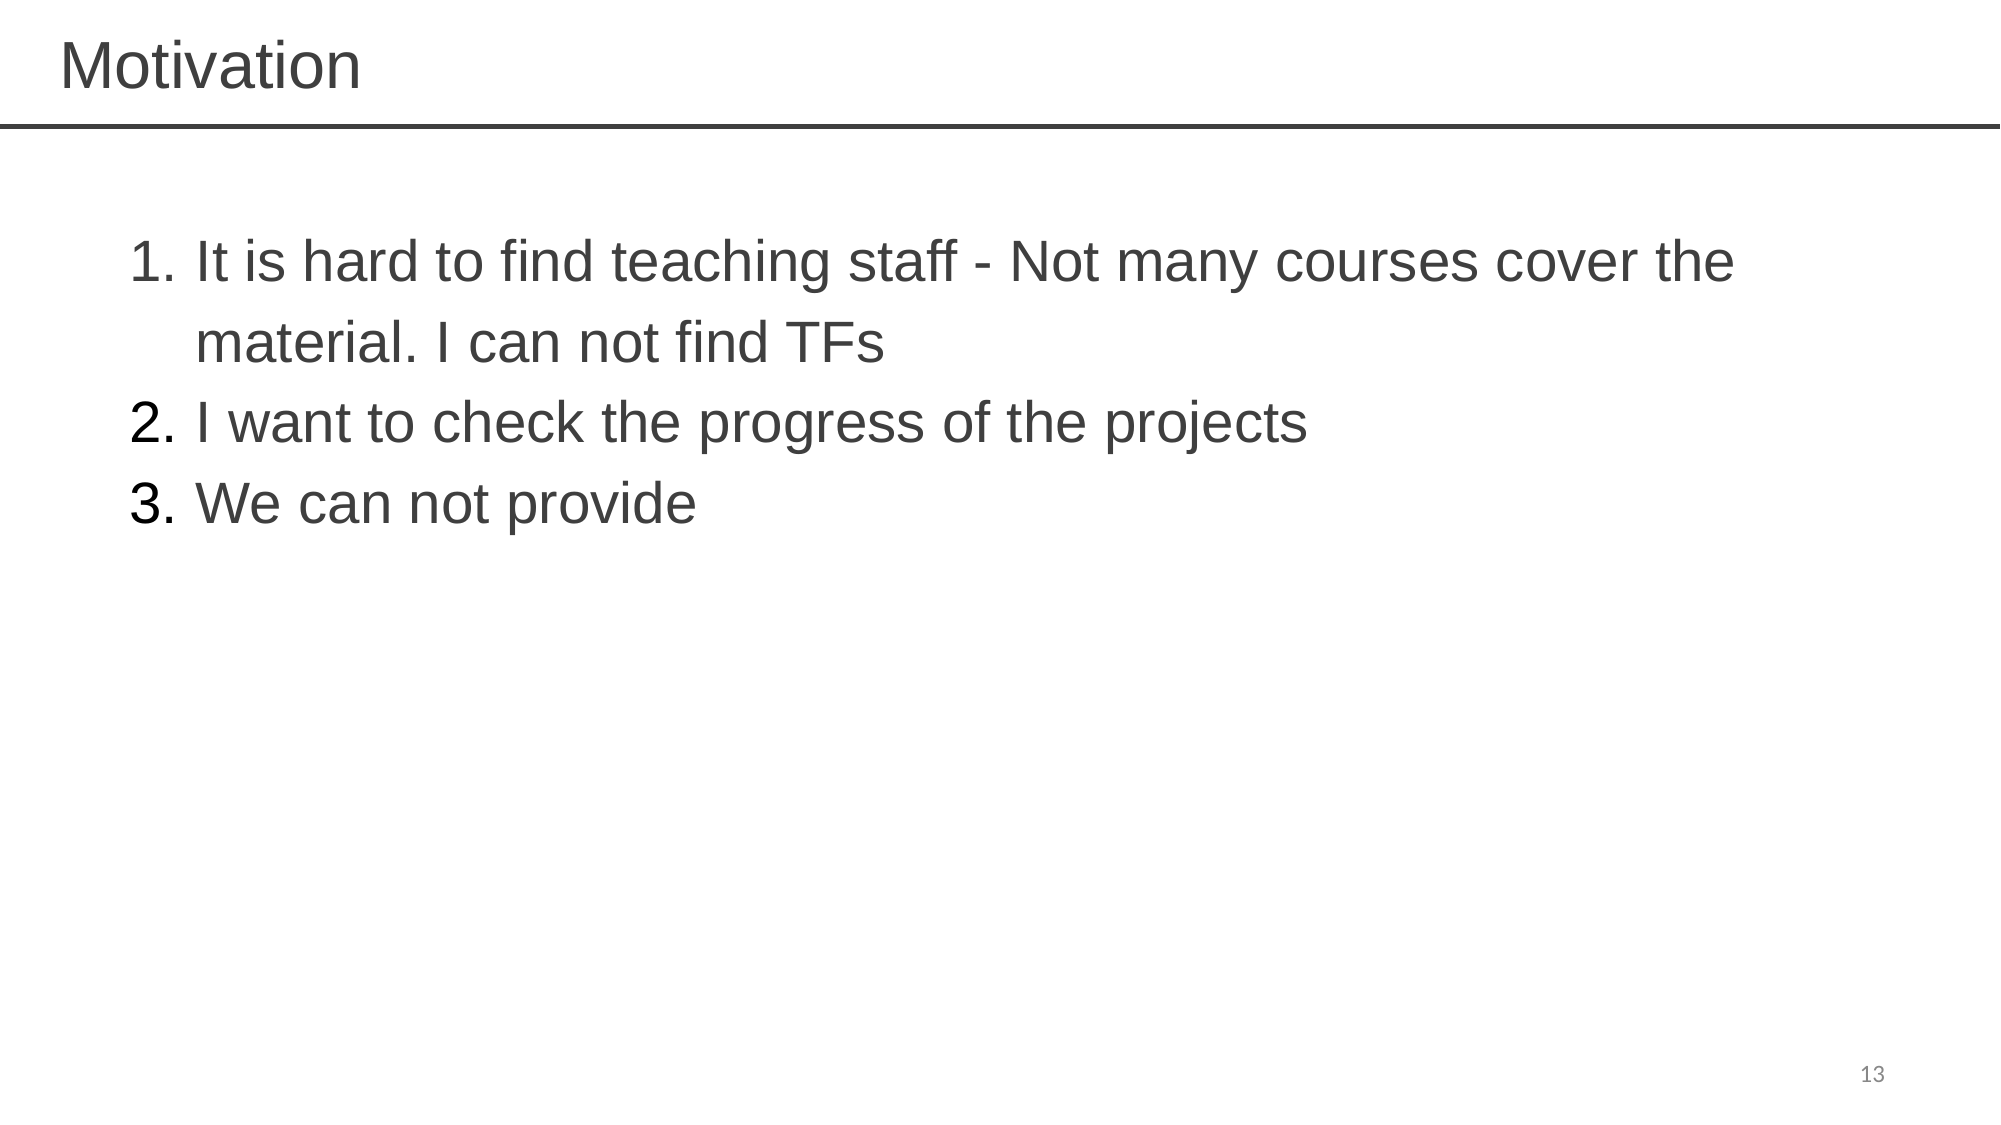

# Motivation
It is hard to find teaching staff - Not many courses cover the material. I can not find TFs
I want to check the progress of the projects
We can not provide
13